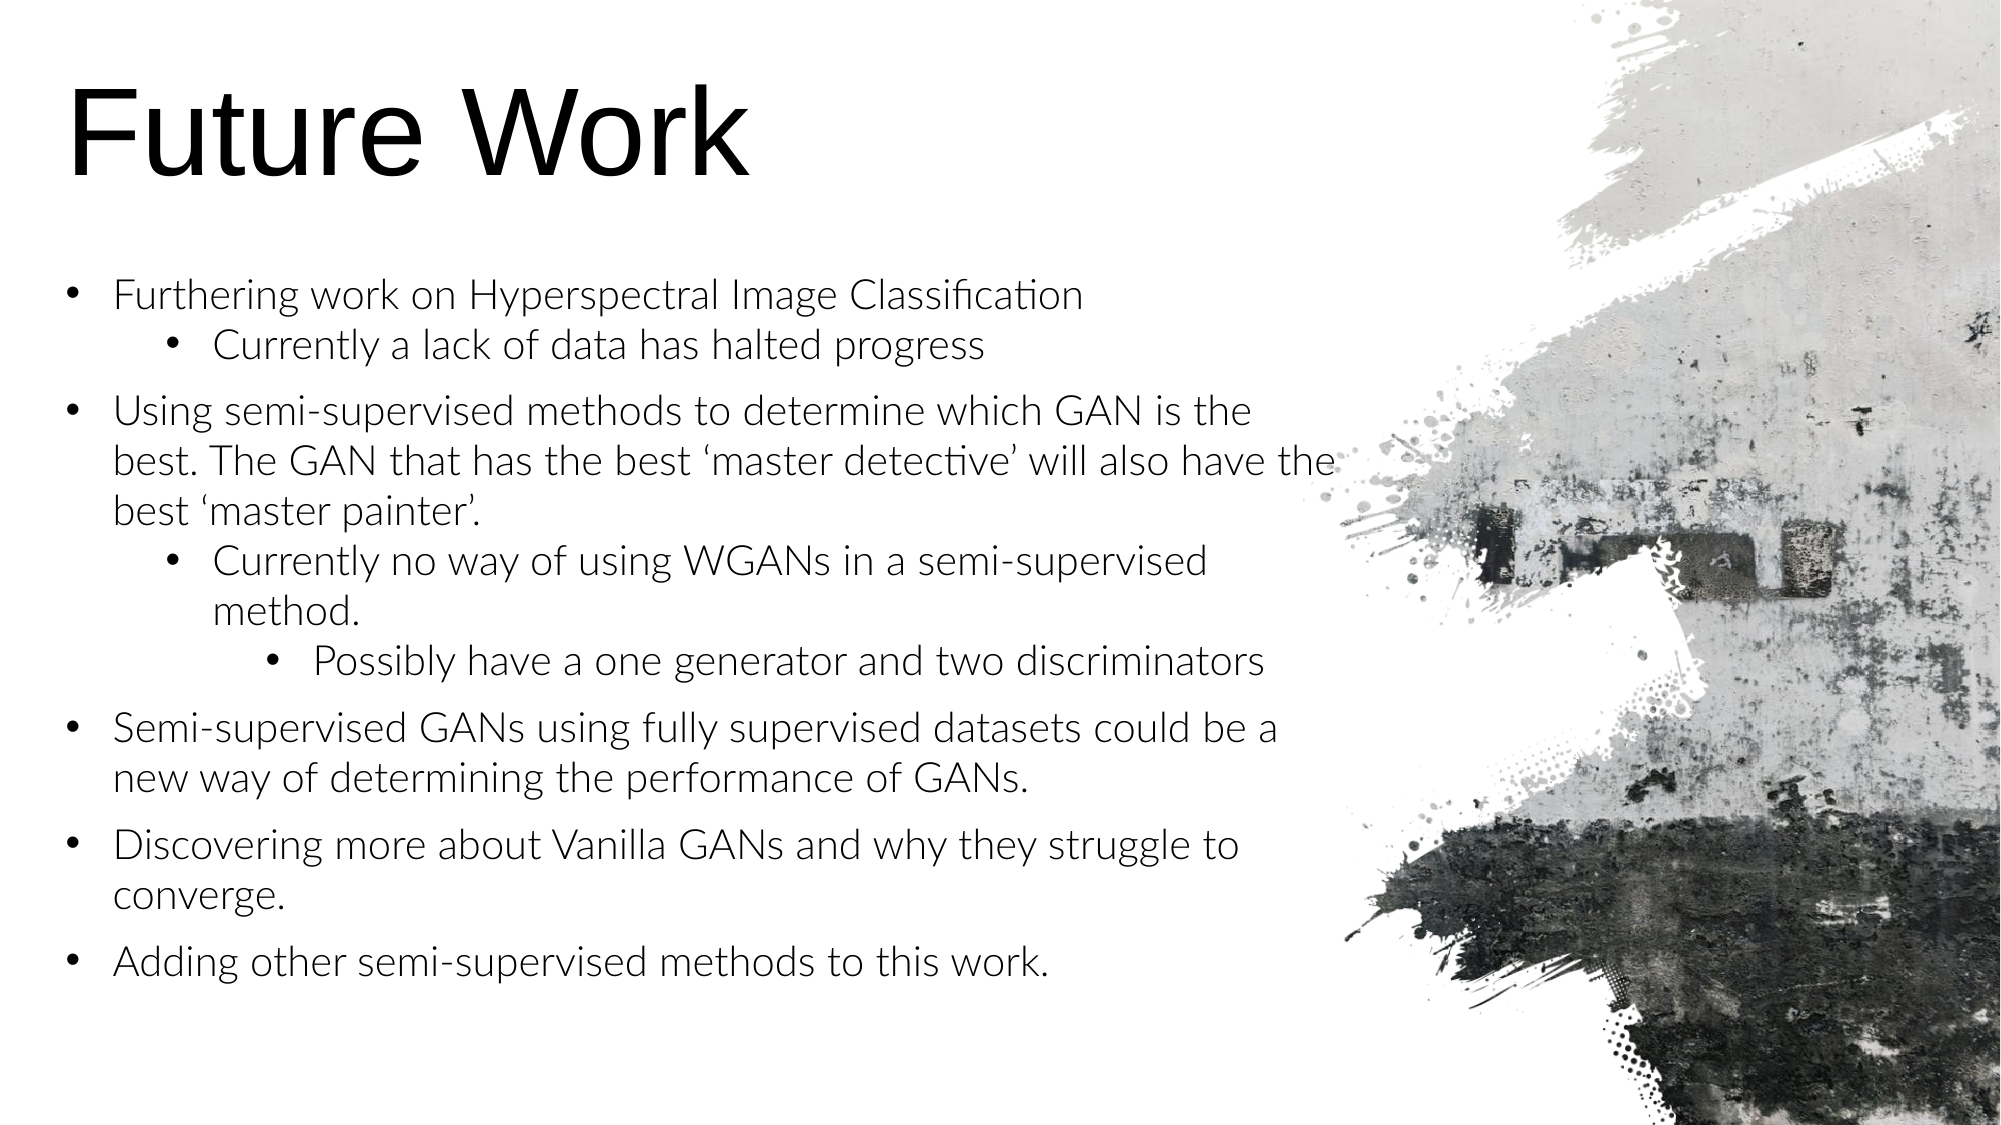

# Future Work
Furthering work on Hyperspectral Image Classification
Currently a lack of data has halted progress
Using semi-supervised methods to determine which GAN is the best. The GAN that has the best ‘master detective’ will also have the best ‘master painter’.
Currently no way of using WGANs in a semi-supervised method.
Possibly have a one generator and two discriminators
Semi-supervised GANs using fully supervised datasets could be a new way of determining the performance of GANs.
Discovering more about Vanilla GANs and why they struggle to converge.
Adding other semi-supervised methods to this work.